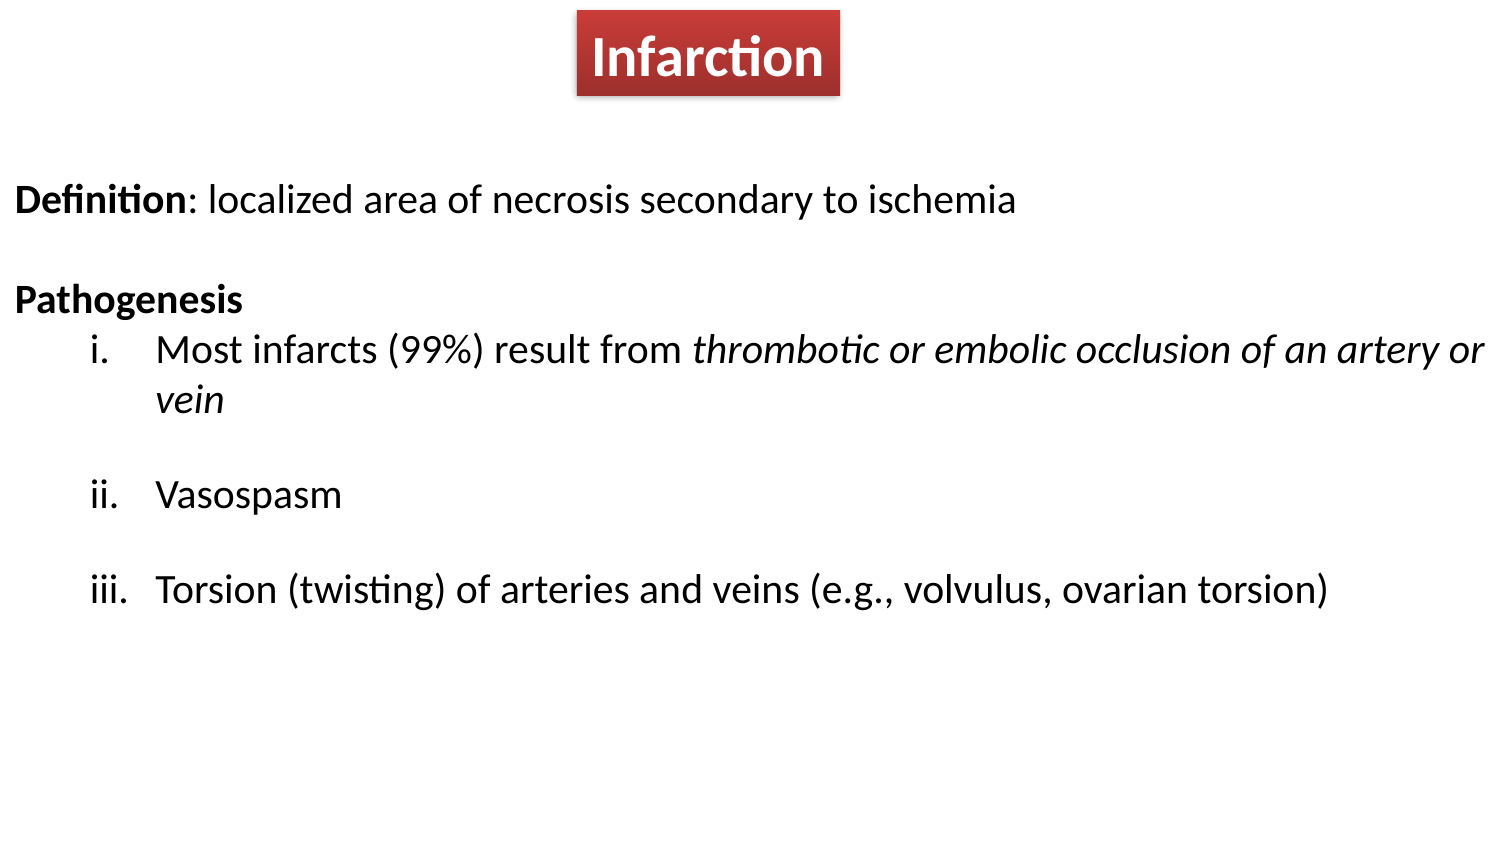

Infarction
Definition: localized area of necrosis secondary to ischemia

Pathogenesis
Most infarcts (99%) result from thrombotic or embolic occlusion of an artery or vein

Vasospasm

Torsion (twisting) of arteries and veins (e.g., volvulus, ovarian torsion)